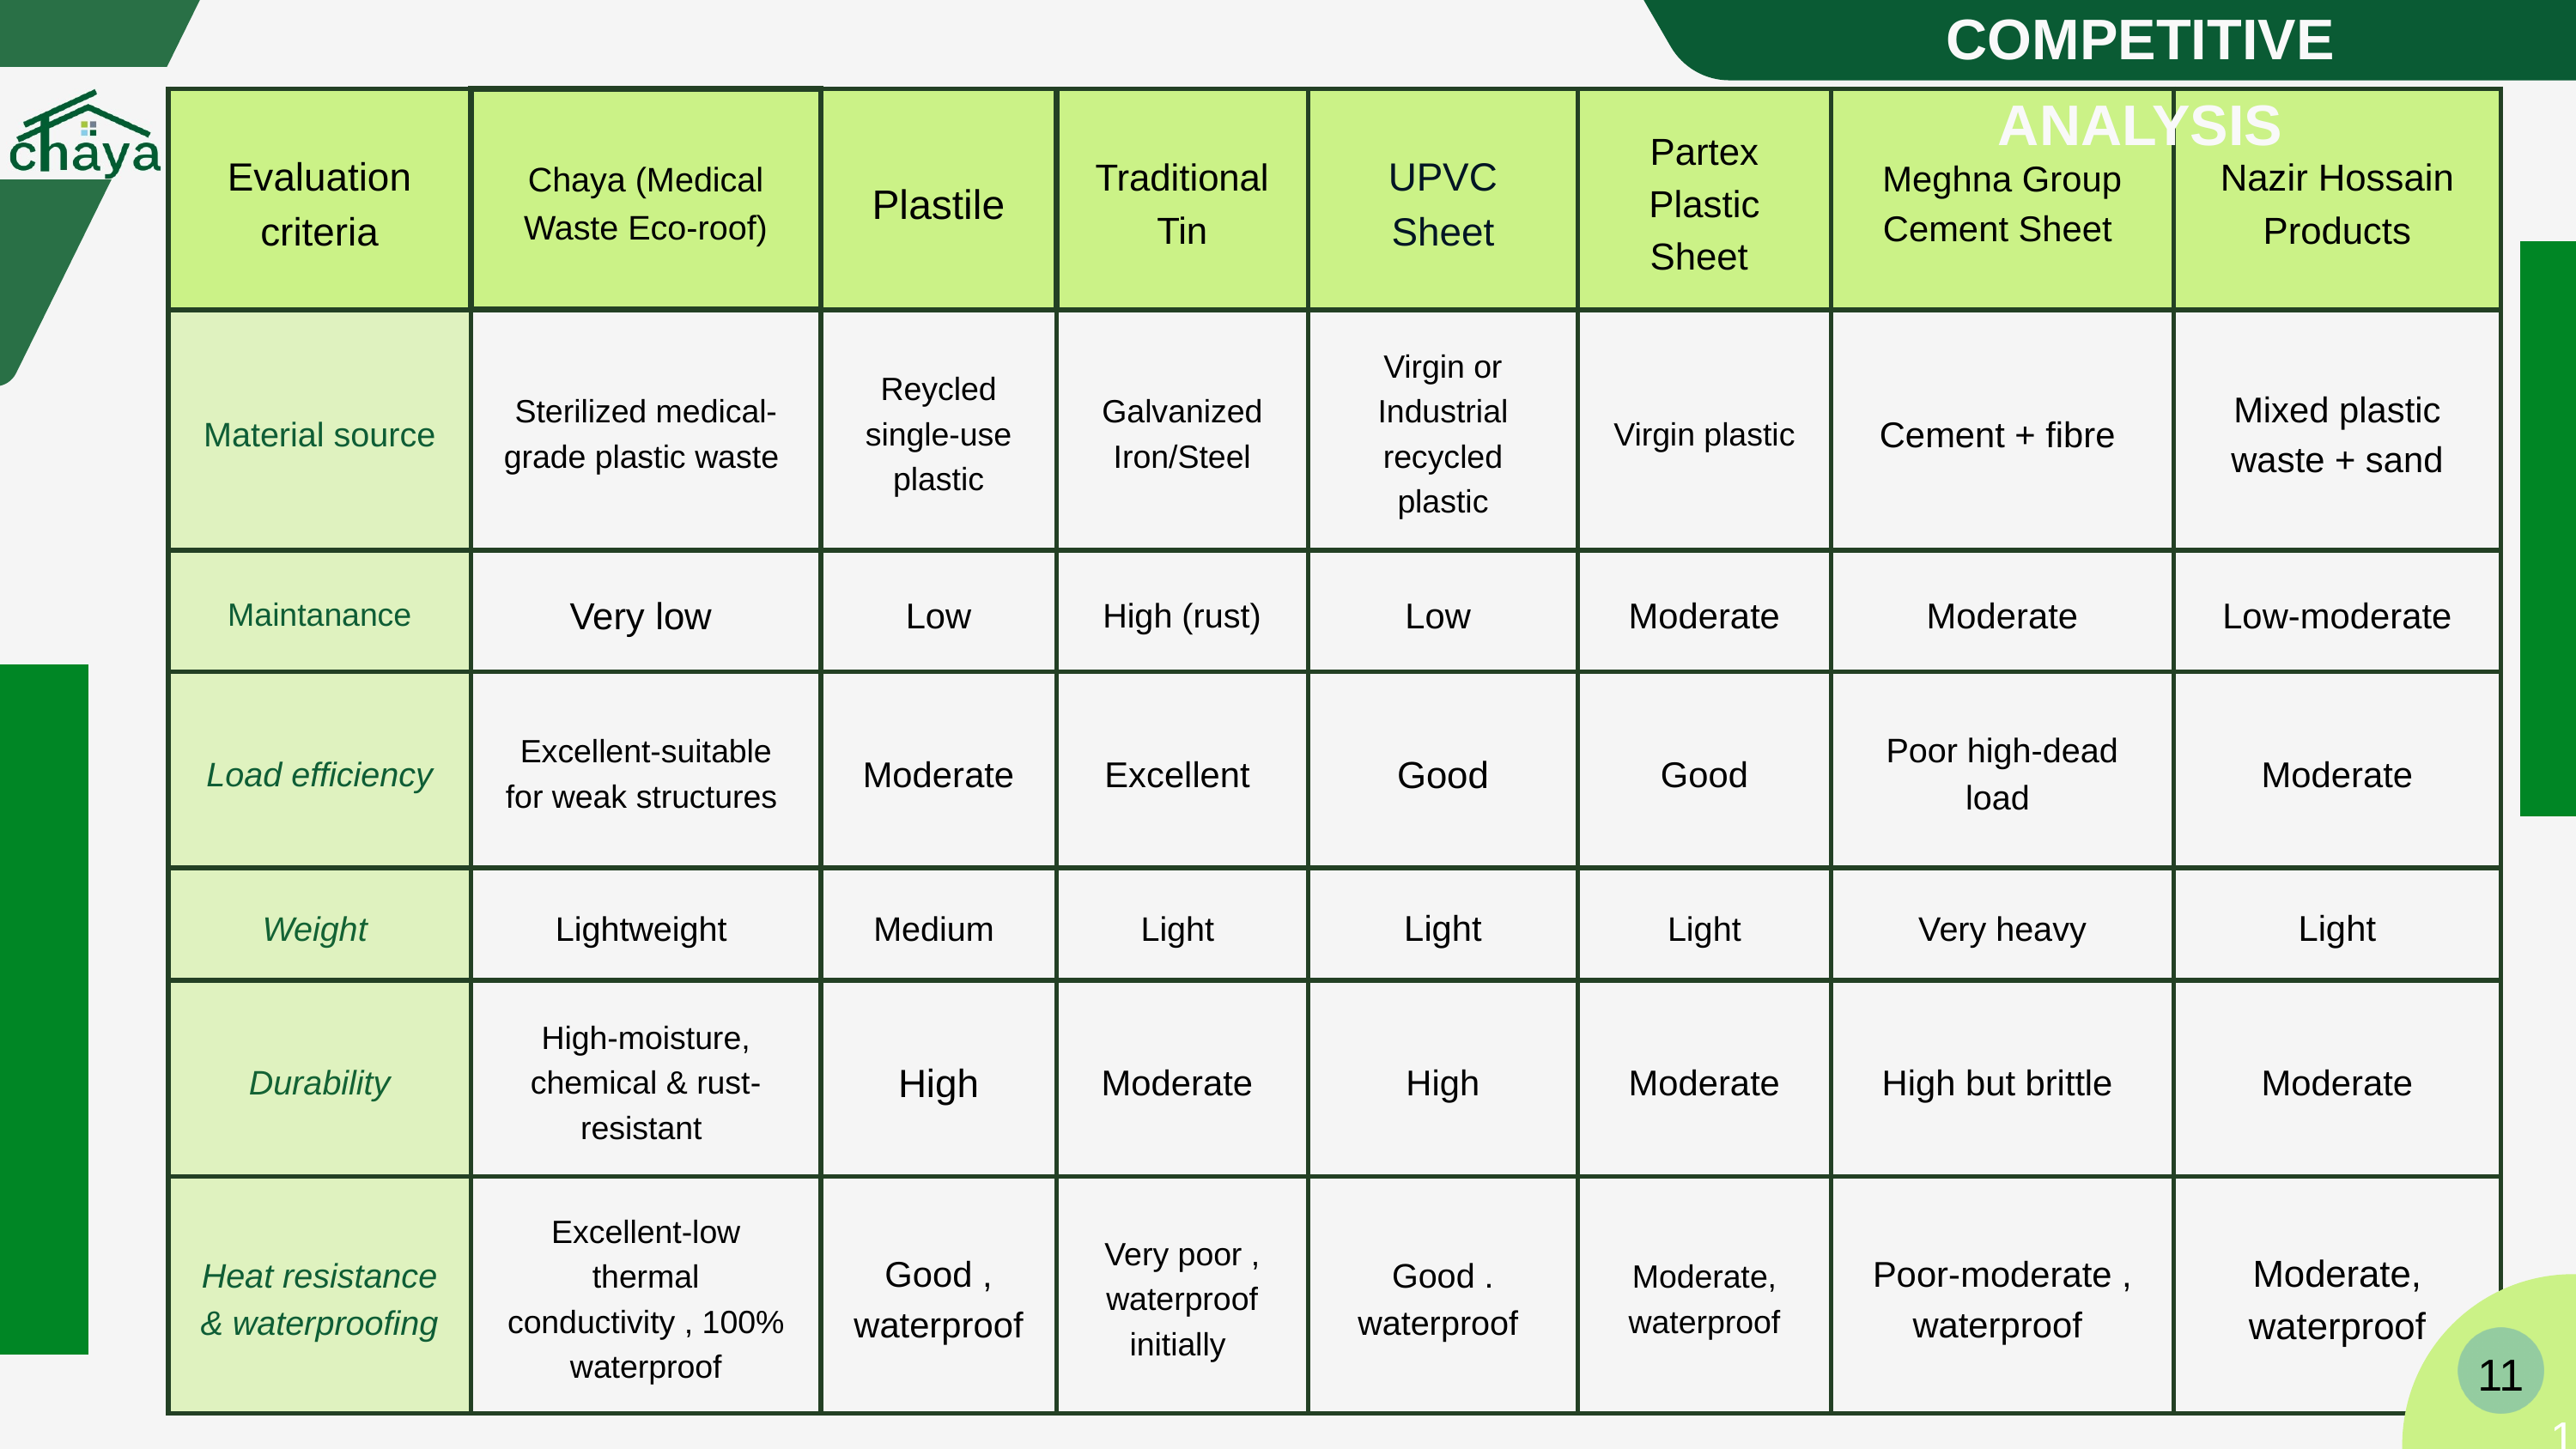

COMPETITIVE ANALYSIS

| Evaluation criteria | Chaya (Medical Waste Eco-roof) | Plastile | Traditional Tin | UPVC Sheet | Partex Plastic Sheet | Meghna Group Cement Sheet | Nazir Hossain Products |
| --- | --- | --- | --- | --- | --- | --- | --- |
| Material source | Sterilized medical-grade plastic waste | Reycled single-use plastic | Galvanized Iron/Steel | Virgin or Industrial recycled plastic | Virgin plastic | Cement + fibre | Mixed plastic waste + sand |
| Maintanance | Very low | Low | High (rust) | Low | Moderate | Moderate | Low-moderate |
| Load efficiency | Excellent-suitable for weak structures | Moderate | Excellent | Good | Good | Poor high-dead load | Moderate |
| Weight | Lightweight | Medium | Light | Light | Light | Very heavy | Light |
| Durability | High-moisture, chemical & rust-resistant | High | Moderate | High | Moderate | High but brittle | Moderate |
| Heat resistance & waterproofing | Excellent-low thermal conductivity , 100% waterproof | Good , waterproof | Very poor , waterproof initially | Good . waterproof | Moderate, waterproof | Poor-moderate , waterproof | Moderate, waterproof |

11

11